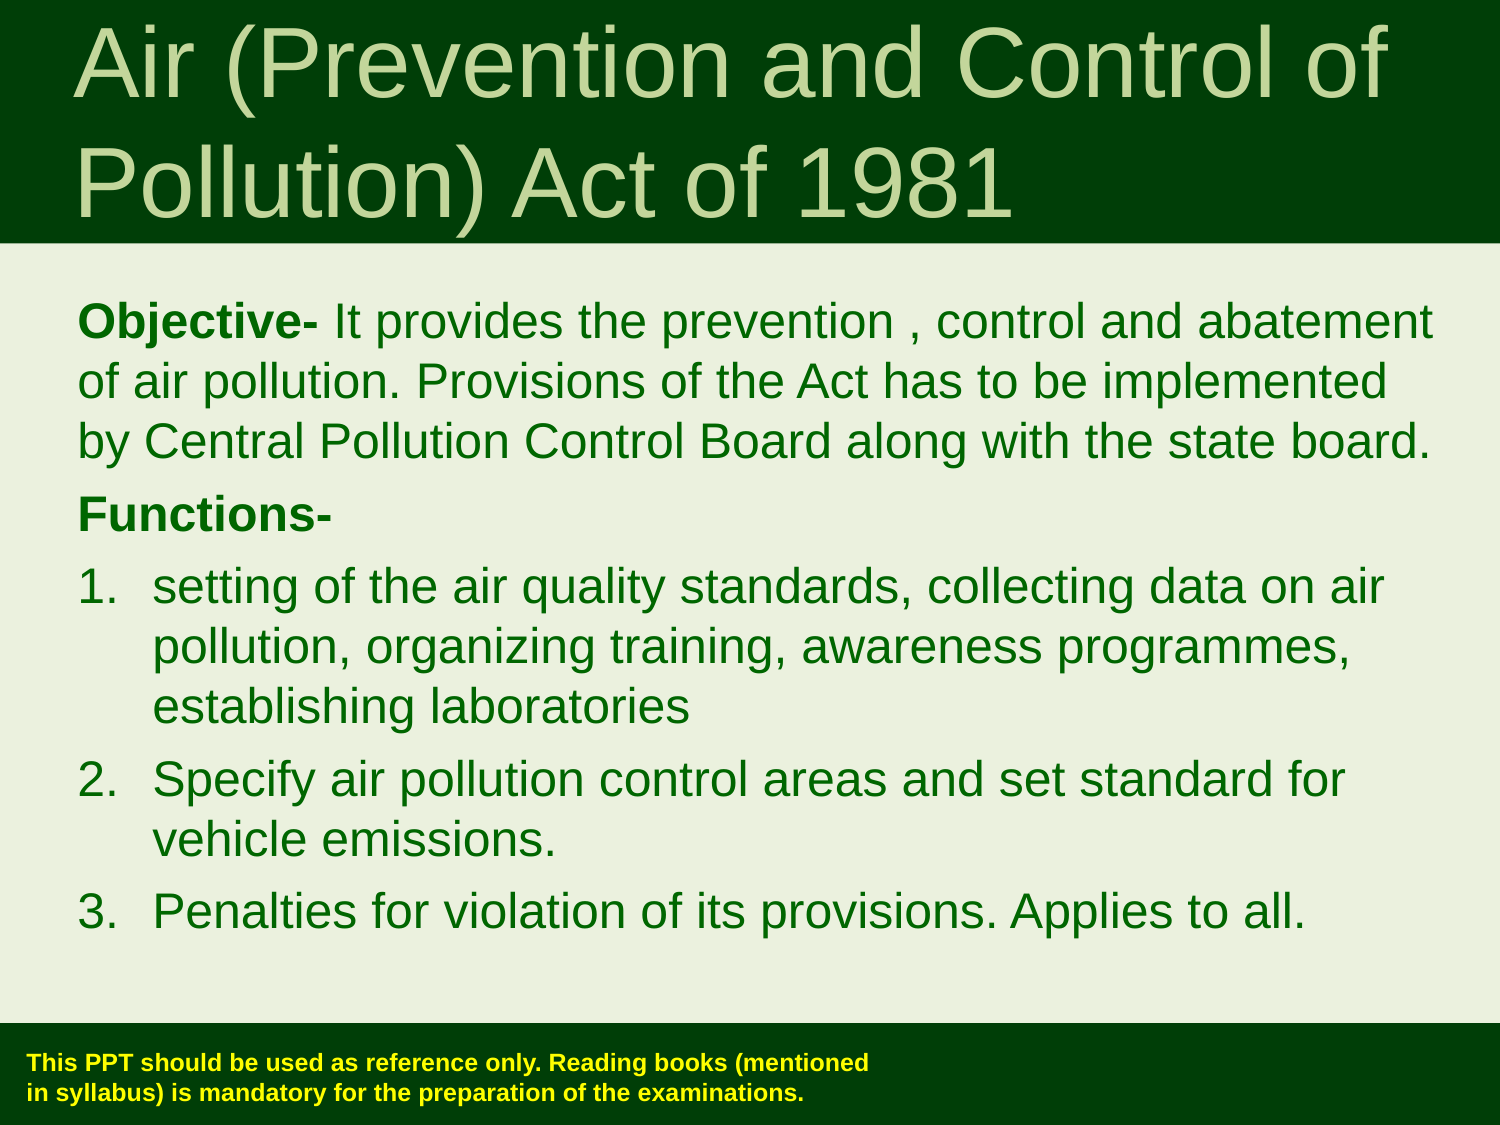

Air (Prevention and Control of Pollution) Act of 1981
Objective- It provides the prevention , control and abatement of air pollution. Provisions of the Act has to be implemented by Central Pollution Control Board along with the state board.
Functions-
setting of the air quality standards, collecting data on air pollution, organizing training, awareness programmes, establishing laboratories
Specify air pollution control areas and set standard for vehicle emissions.
Penalties for violation of its provisions. Applies to all.